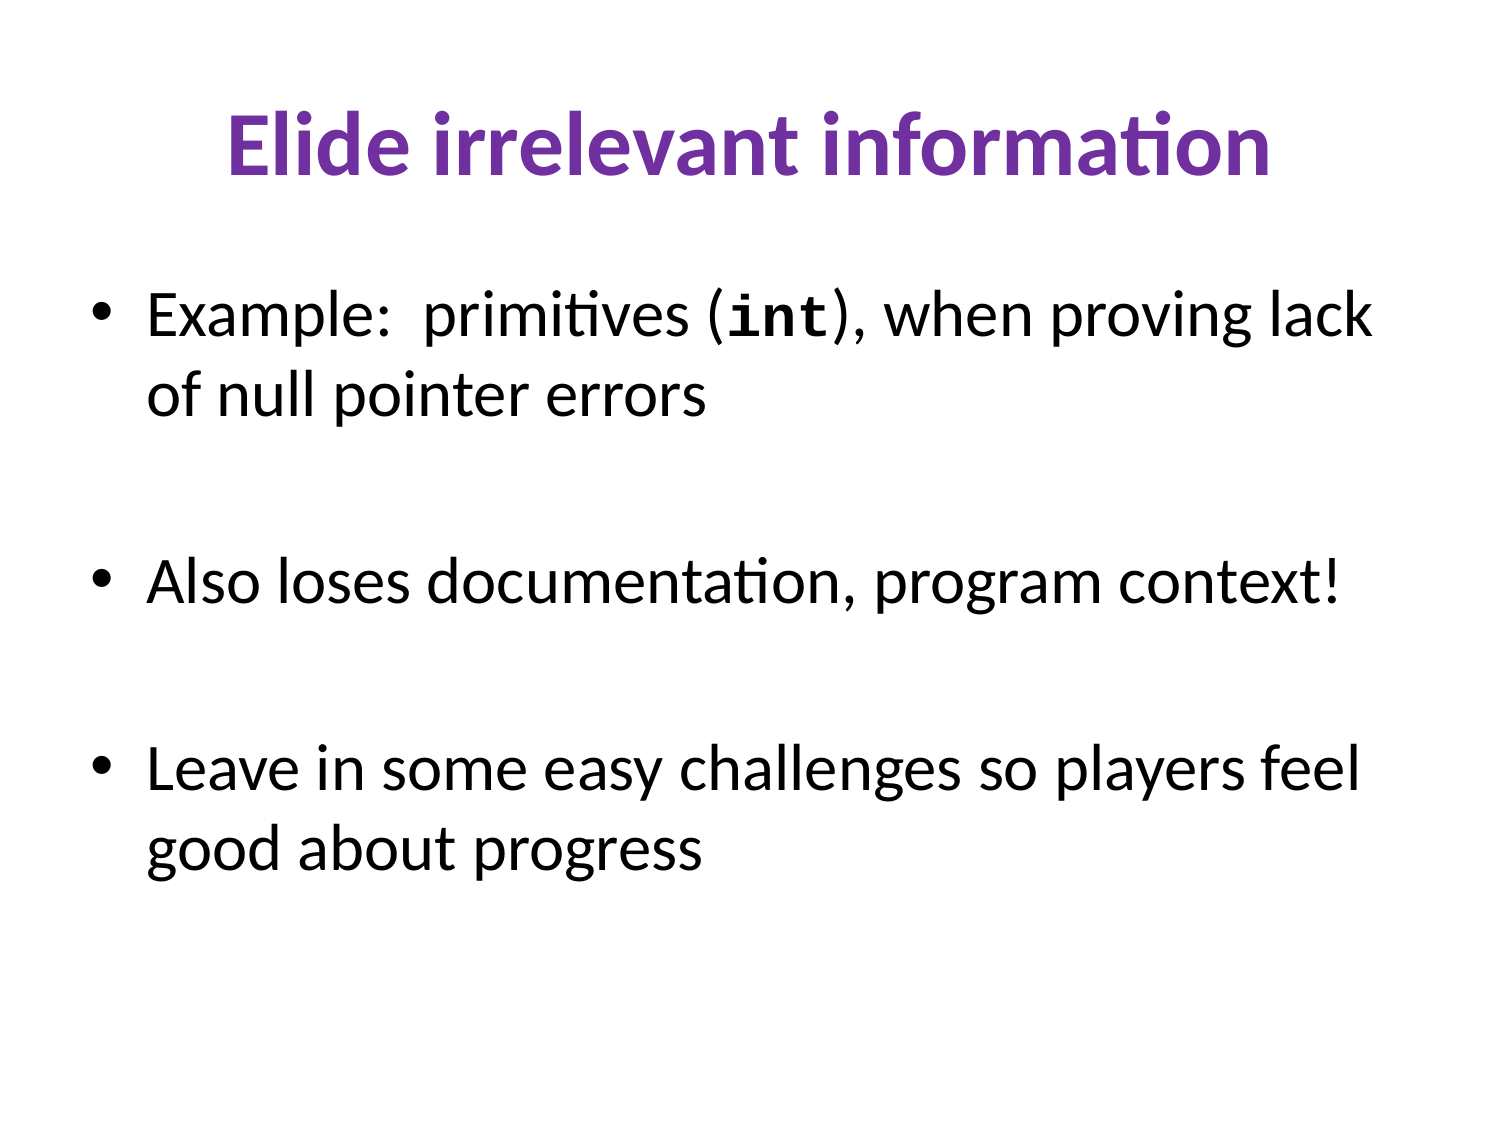

# Elide irrelevant information
Example:  primitives (int), when proving lack of null pointer errors

Also loses documentation, program context!

Leave in some easy challenges so players feel good about progress